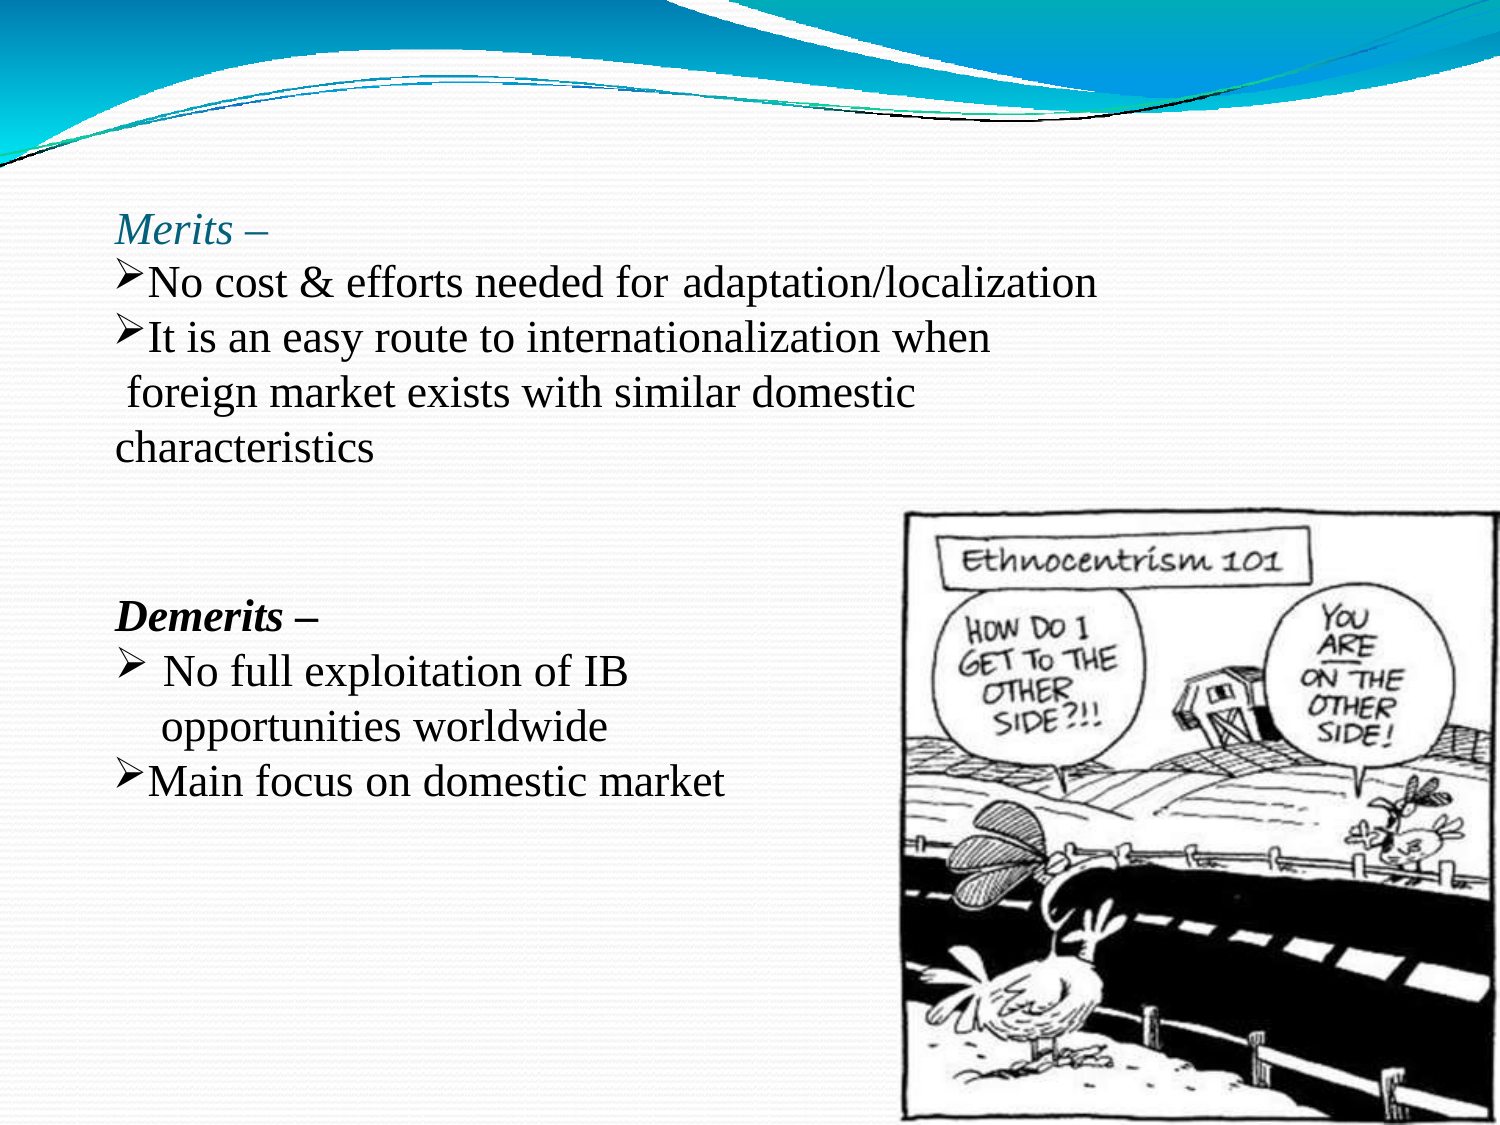

# Merits –
No cost & efforts needed for adaptation/localization
It is an easy route to internationalization when  foreign market exists with similar domestic  characteristics

Demerits –
No full exploitation of IB
opportunities worldwide
Main focus on domestic market